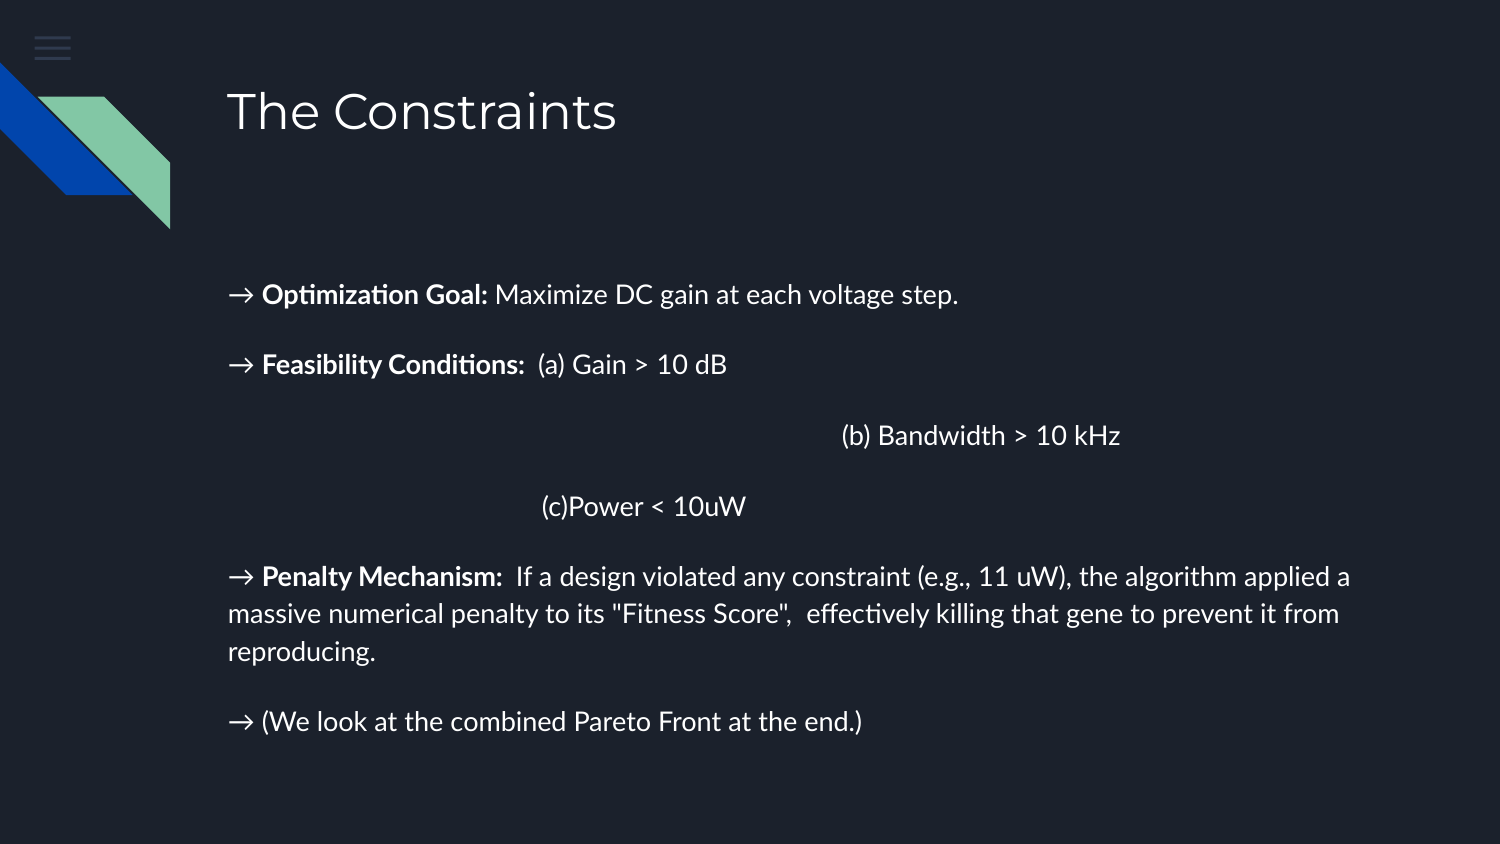

# The Constraints
→ Optimization Goal: Maximize DC gain at each voltage step.
→ Feasibility Conditions:  (a) Gain > 10 dB
				  (b) Bandwidth > 10 kHz
  (c)Power < 10uW
→ Penalty Mechanism:  If a design violated any constraint (e.g., 11 uW), the algorithm applied a massive numerical penalty to its "Fitness Score",  effectively killing that gene to prevent it from reproducing.
→ (We look at the combined Pareto Front at the end.)